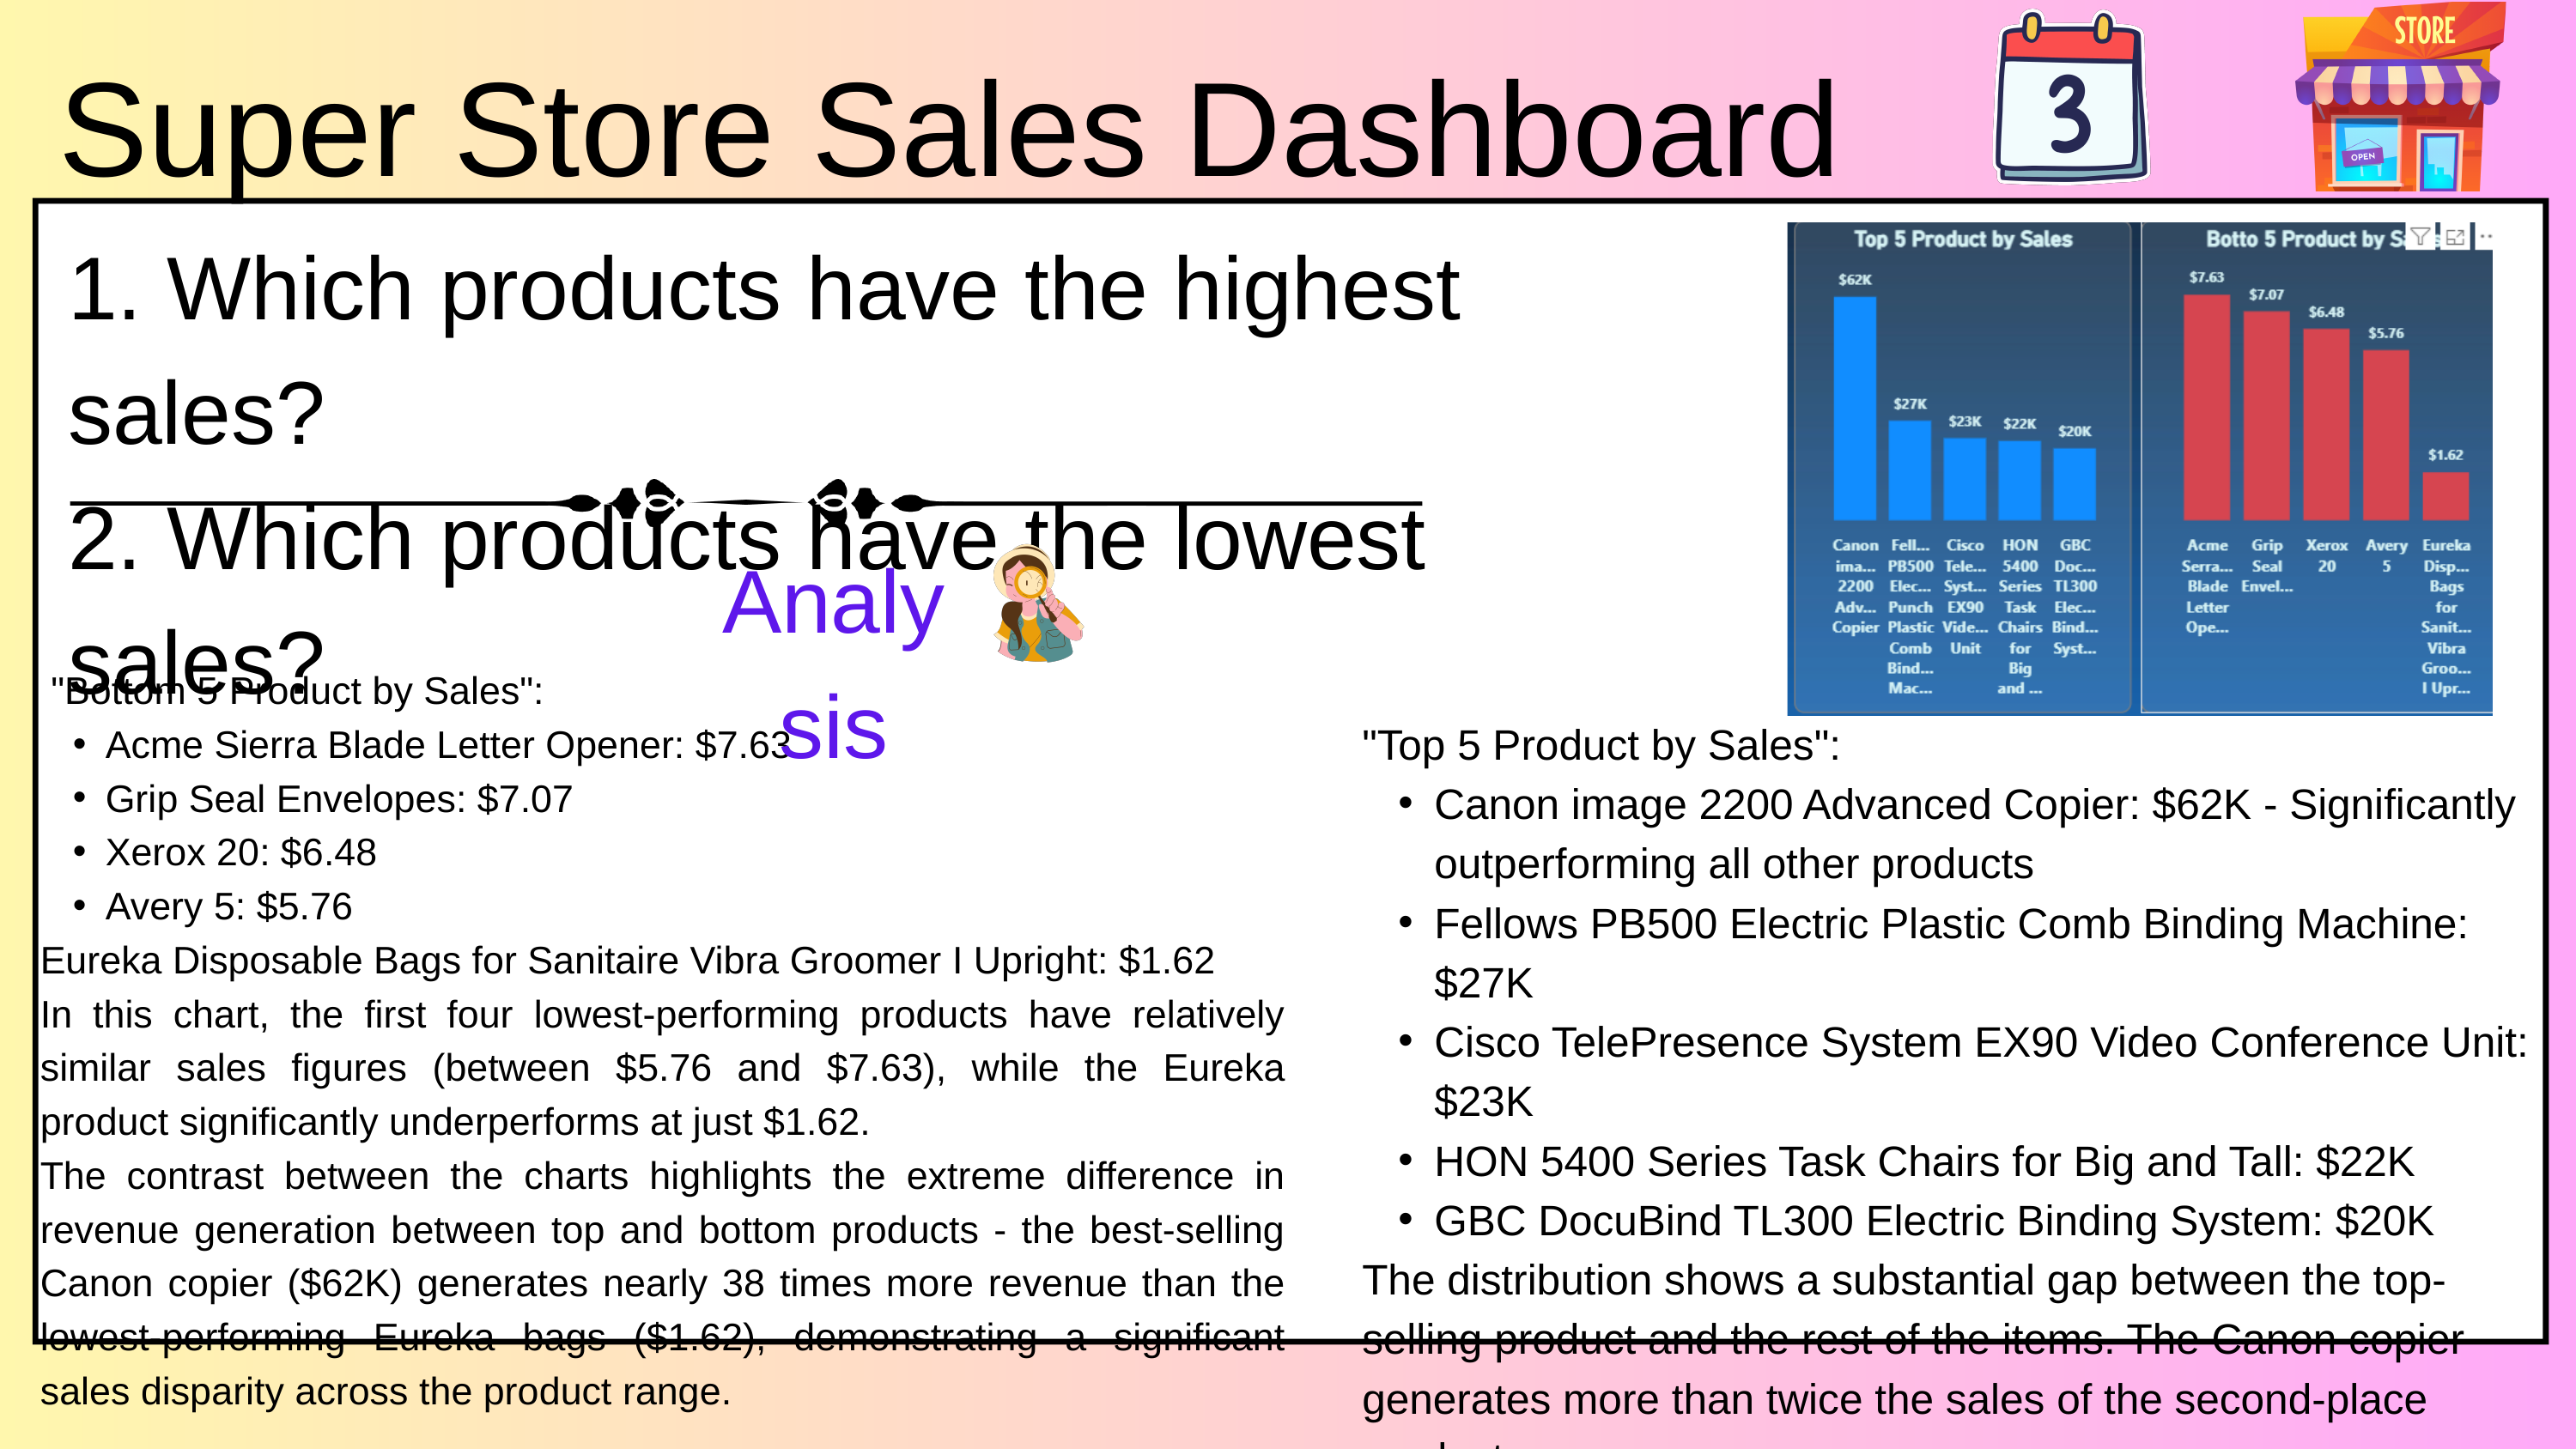

Super Store Sales Dashboard

1. Which products have the highest sales?
2. Which products have the lowest sales?

Analysis
 "Bottom 5 Product by Sales":
Acme Sierra Blade Letter Opener: $7.63
Grip Seal Envelopes: $7.07
Xerox 20: $6.48
Avery 5: $5.76
Eureka Disposable Bags for Sanitaire Vibra Groomer I Upright: $1.62
In this chart, the first four lowest-performing products have relatively similar sales figures (between $5.76 and $7.63), while the Eureka product significantly underperforms at just $1.62.
The contrast between the charts highlights the extreme difference in revenue generation between top and bottom products - the best-selling Canon copier ($62K) generates nearly 38 times more revenue than the lowest-performing Eureka bags ($1.62), demonstrating a significant sales disparity across the product range.
"Top 5 Product by Sales":
Canon image 2200 Advanced Copier: $62K - Significantly outperforming all other products
Fellows PB500 Electric Plastic Comb Binding Machine: $27K
Cisco TelePresence System EX90 Video Conference Unit: $23K
HON 5400 Series Task Chairs for Big and Tall: $22K
GBC DocuBind TL300 Electric Binding System: $20K
The distribution shows a substantial gap between the top-selling product and the rest of the items. The Canon copier generates more than twice the sales of the second-place product.